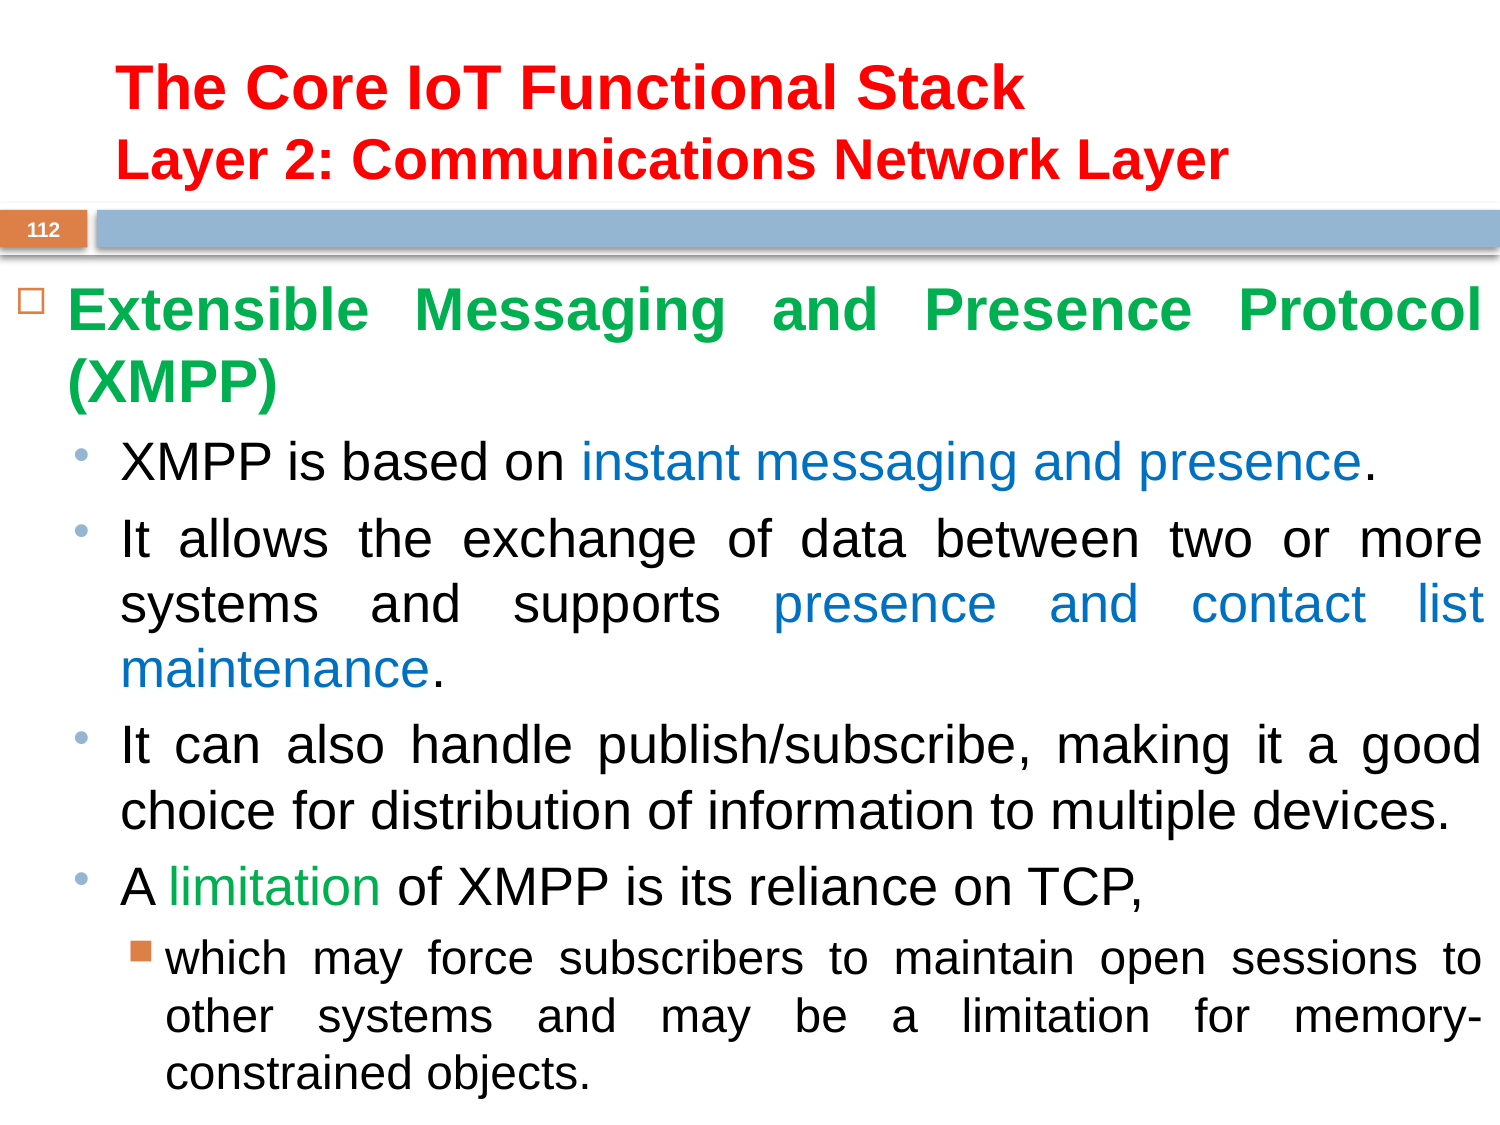

# The Core IoT Functional Stack Layer 2: Communications Network Layer
112
Extensible Messaging and Presence Protocol (XMPP)
XMPP is based on instant messaging and presence.
It allows the exchange of data between two or more systems and supports presence and contact list maintenance.
It can also handle publish/subscribe, making it a good choice for distribution of information to multiple devices.
A limitation of XMPP is its reliance on TCP,
which may force subscribers to maintain open sessions to other systems and may be a limitation for memory-constrained objects.